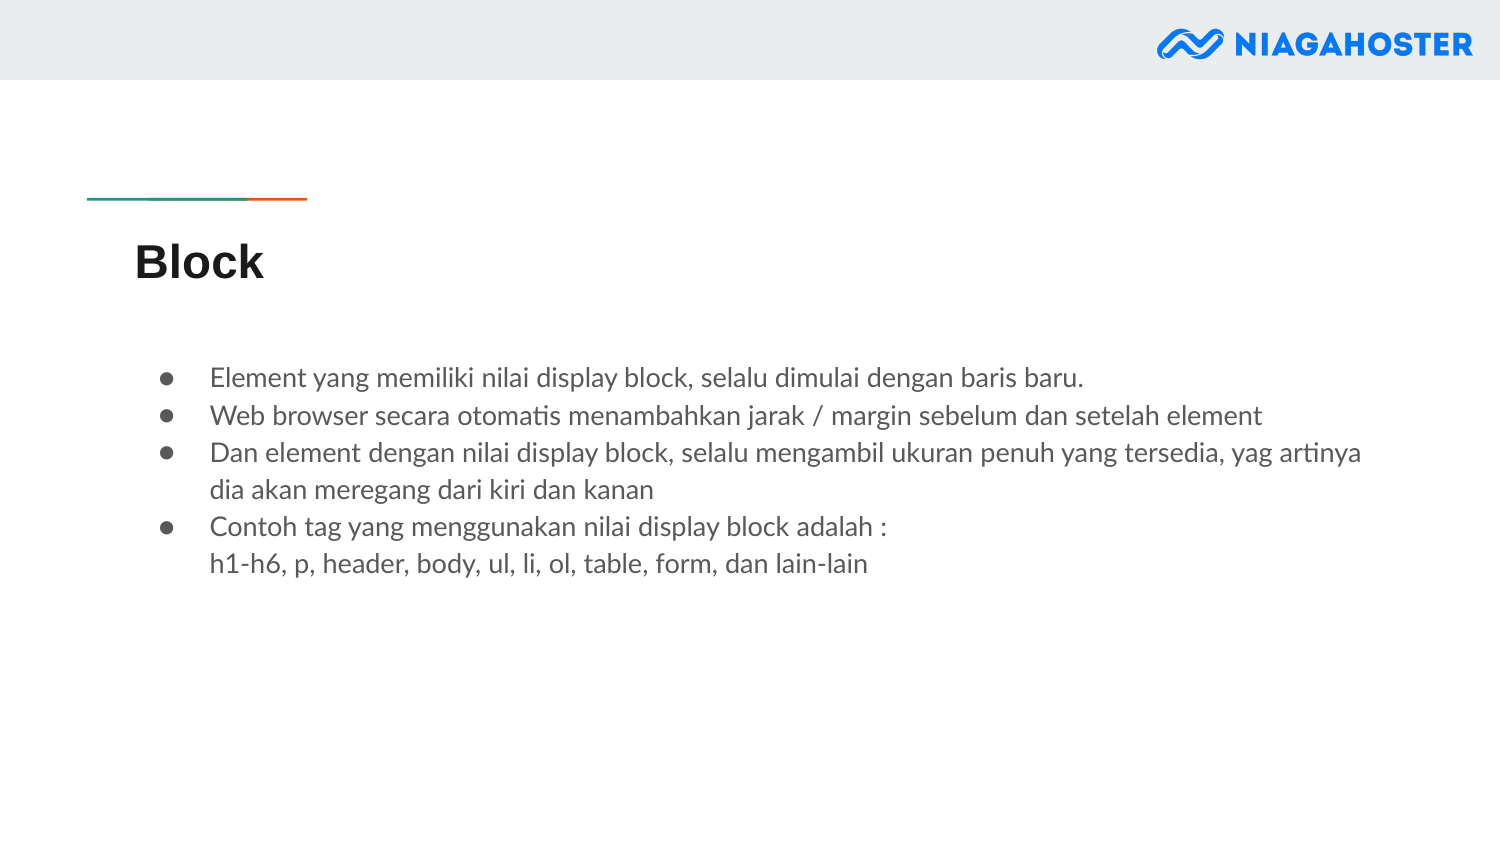

# Block
Element yang memiliki nilai display block, selalu dimulai dengan baris baru.
Web browser secara otomatis menambahkan jarak / margin sebelum dan setelah element
Dan element dengan nilai display block, selalu mengambil ukuran penuh yang tersedia, yag artinya dia akan meregang dari kiri dan kanan
Contoh tag yang menggunakan nilai display block adalah :
h1-h6, p, header, body, ul, li, ol, table, form, dan lain-lain